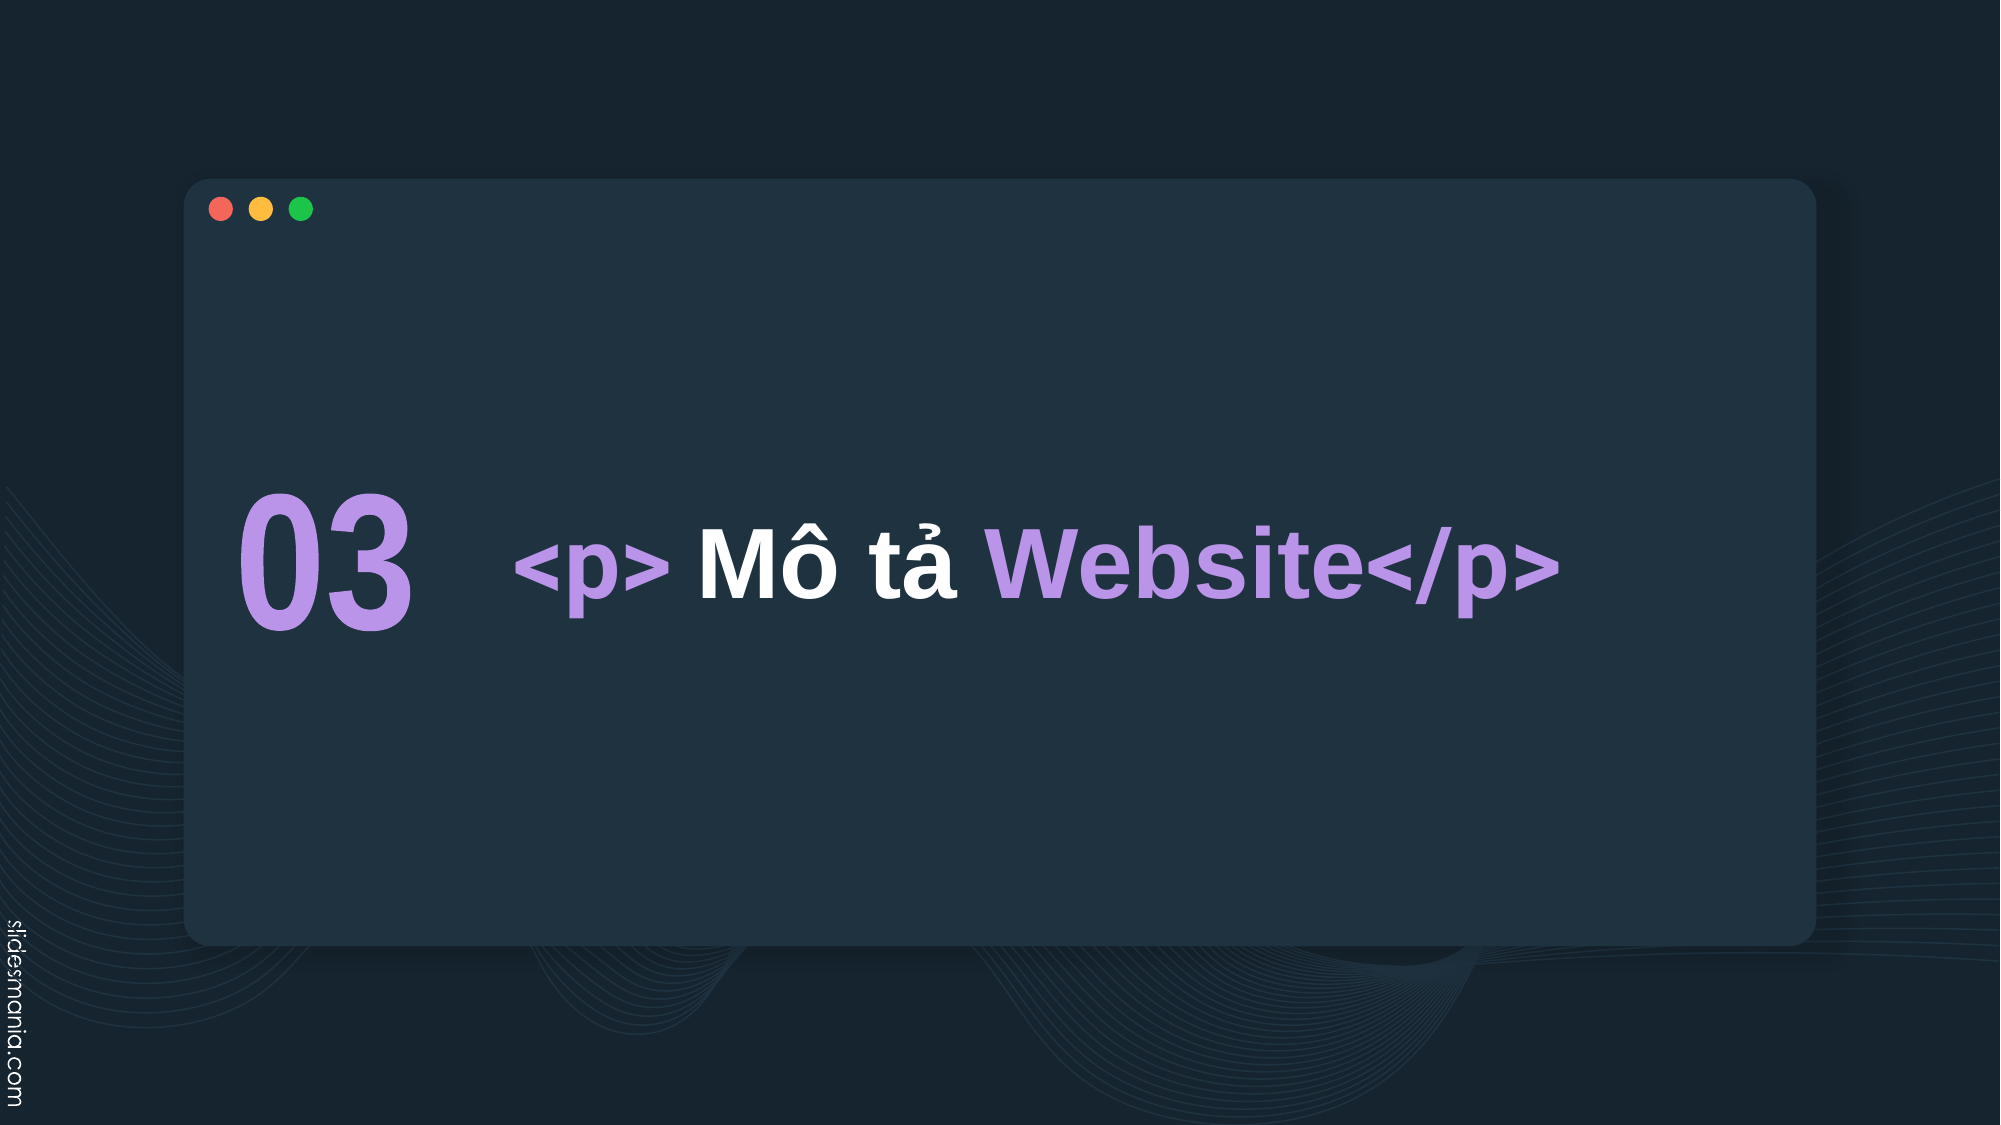

<p> Mô tả Website</p>
•	Đăng nhập:
Người dùng phải đăng nhập để có thể sử dụng các chức năng của website. Tài khoản của nhân viên sẽ do admin cấp khi được kí kết hợp đồng
•	Thông tin nhân viên
Nhân viên có thể xem thông tin của nhân viên như ID, họ tên, ngày sinh, giới tính, email,… Nhân viên có thể chỉnh sửa thông tin của mình.
Admin quyền xem, thêm, sửa, xoá thông tin của nhân viên
•	Phòng ban:
Nhân viên có thể thể xem các thông tin của phòng ban
•	Chức vụ:
Nhân viên có thể xem các thông tin chức vụ như ID, tên của chức vụ
Admin có thể xem, chỉnh sửa, xoá chức vụ
•	Hợp đồng:
Nhân viên có thể xem các thông tin hợp đồng cua rmình như loại hợp đồng, ngày ký hợp đồng, ngày hết hạn, họ tên của nhân viên kí hợp đồng
Admin có quyền thêm, chỉnh sửa, xoá hợp đồng
•	Chấm công:
Nhân viên, Admin có thể xem được ngày chấm công

03
# <p> Mô tả Website</p>